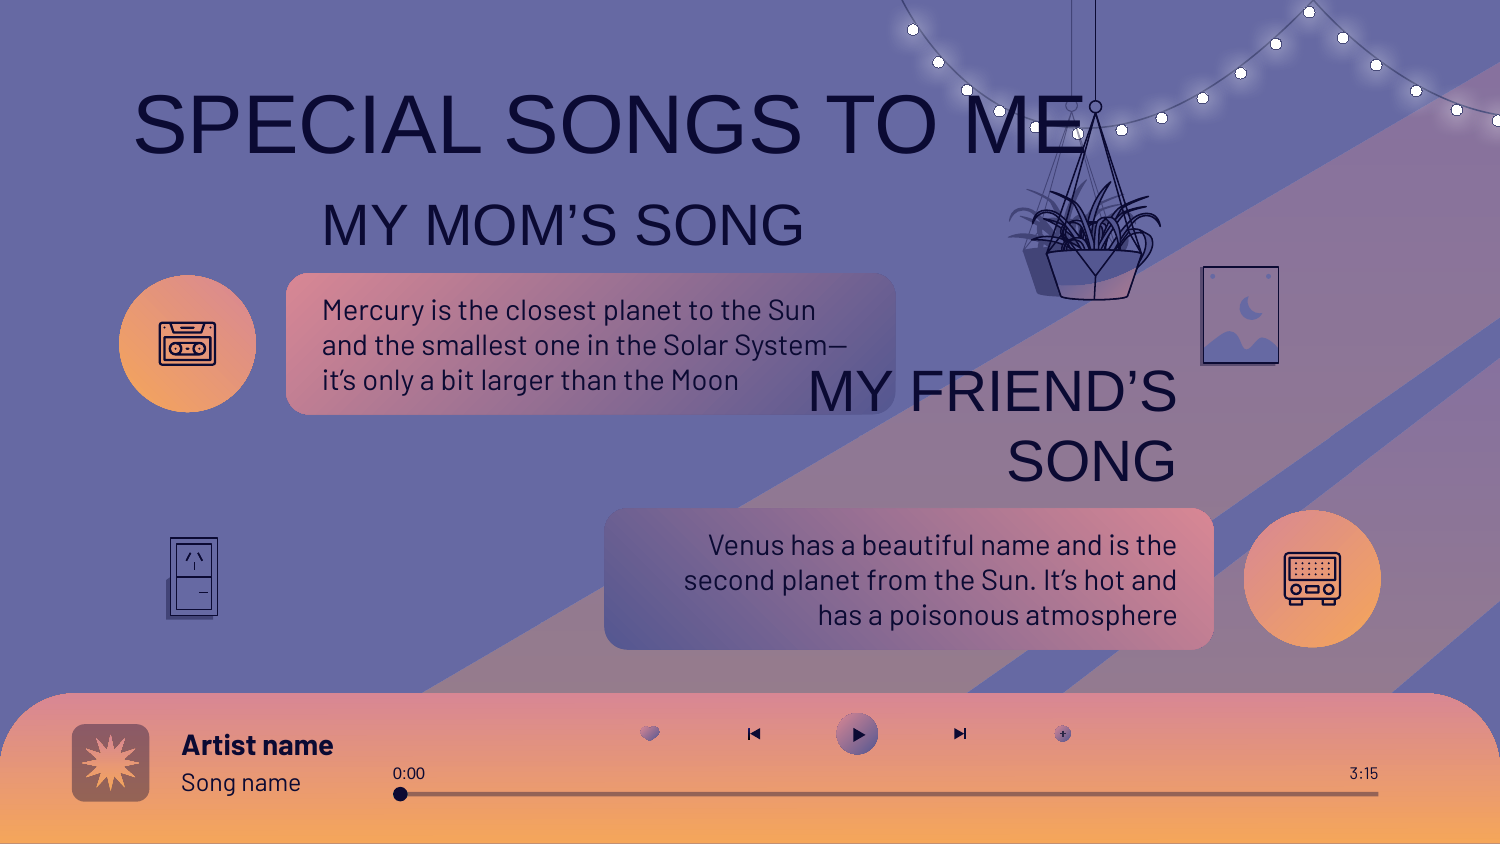

# SPECIAL SONGS TO ME
MY MOM’S SONG

Mercury is the closest planet to the Sun and the smallest one in the Solar System—it’s only a bit larger than the Moon

MY FRIEND’S SONG

Venus has a beautiful name and is the second planet from the Sun. It’s hot and has a poisonous atmosphere

Artist name

0:00
3:15
Song name